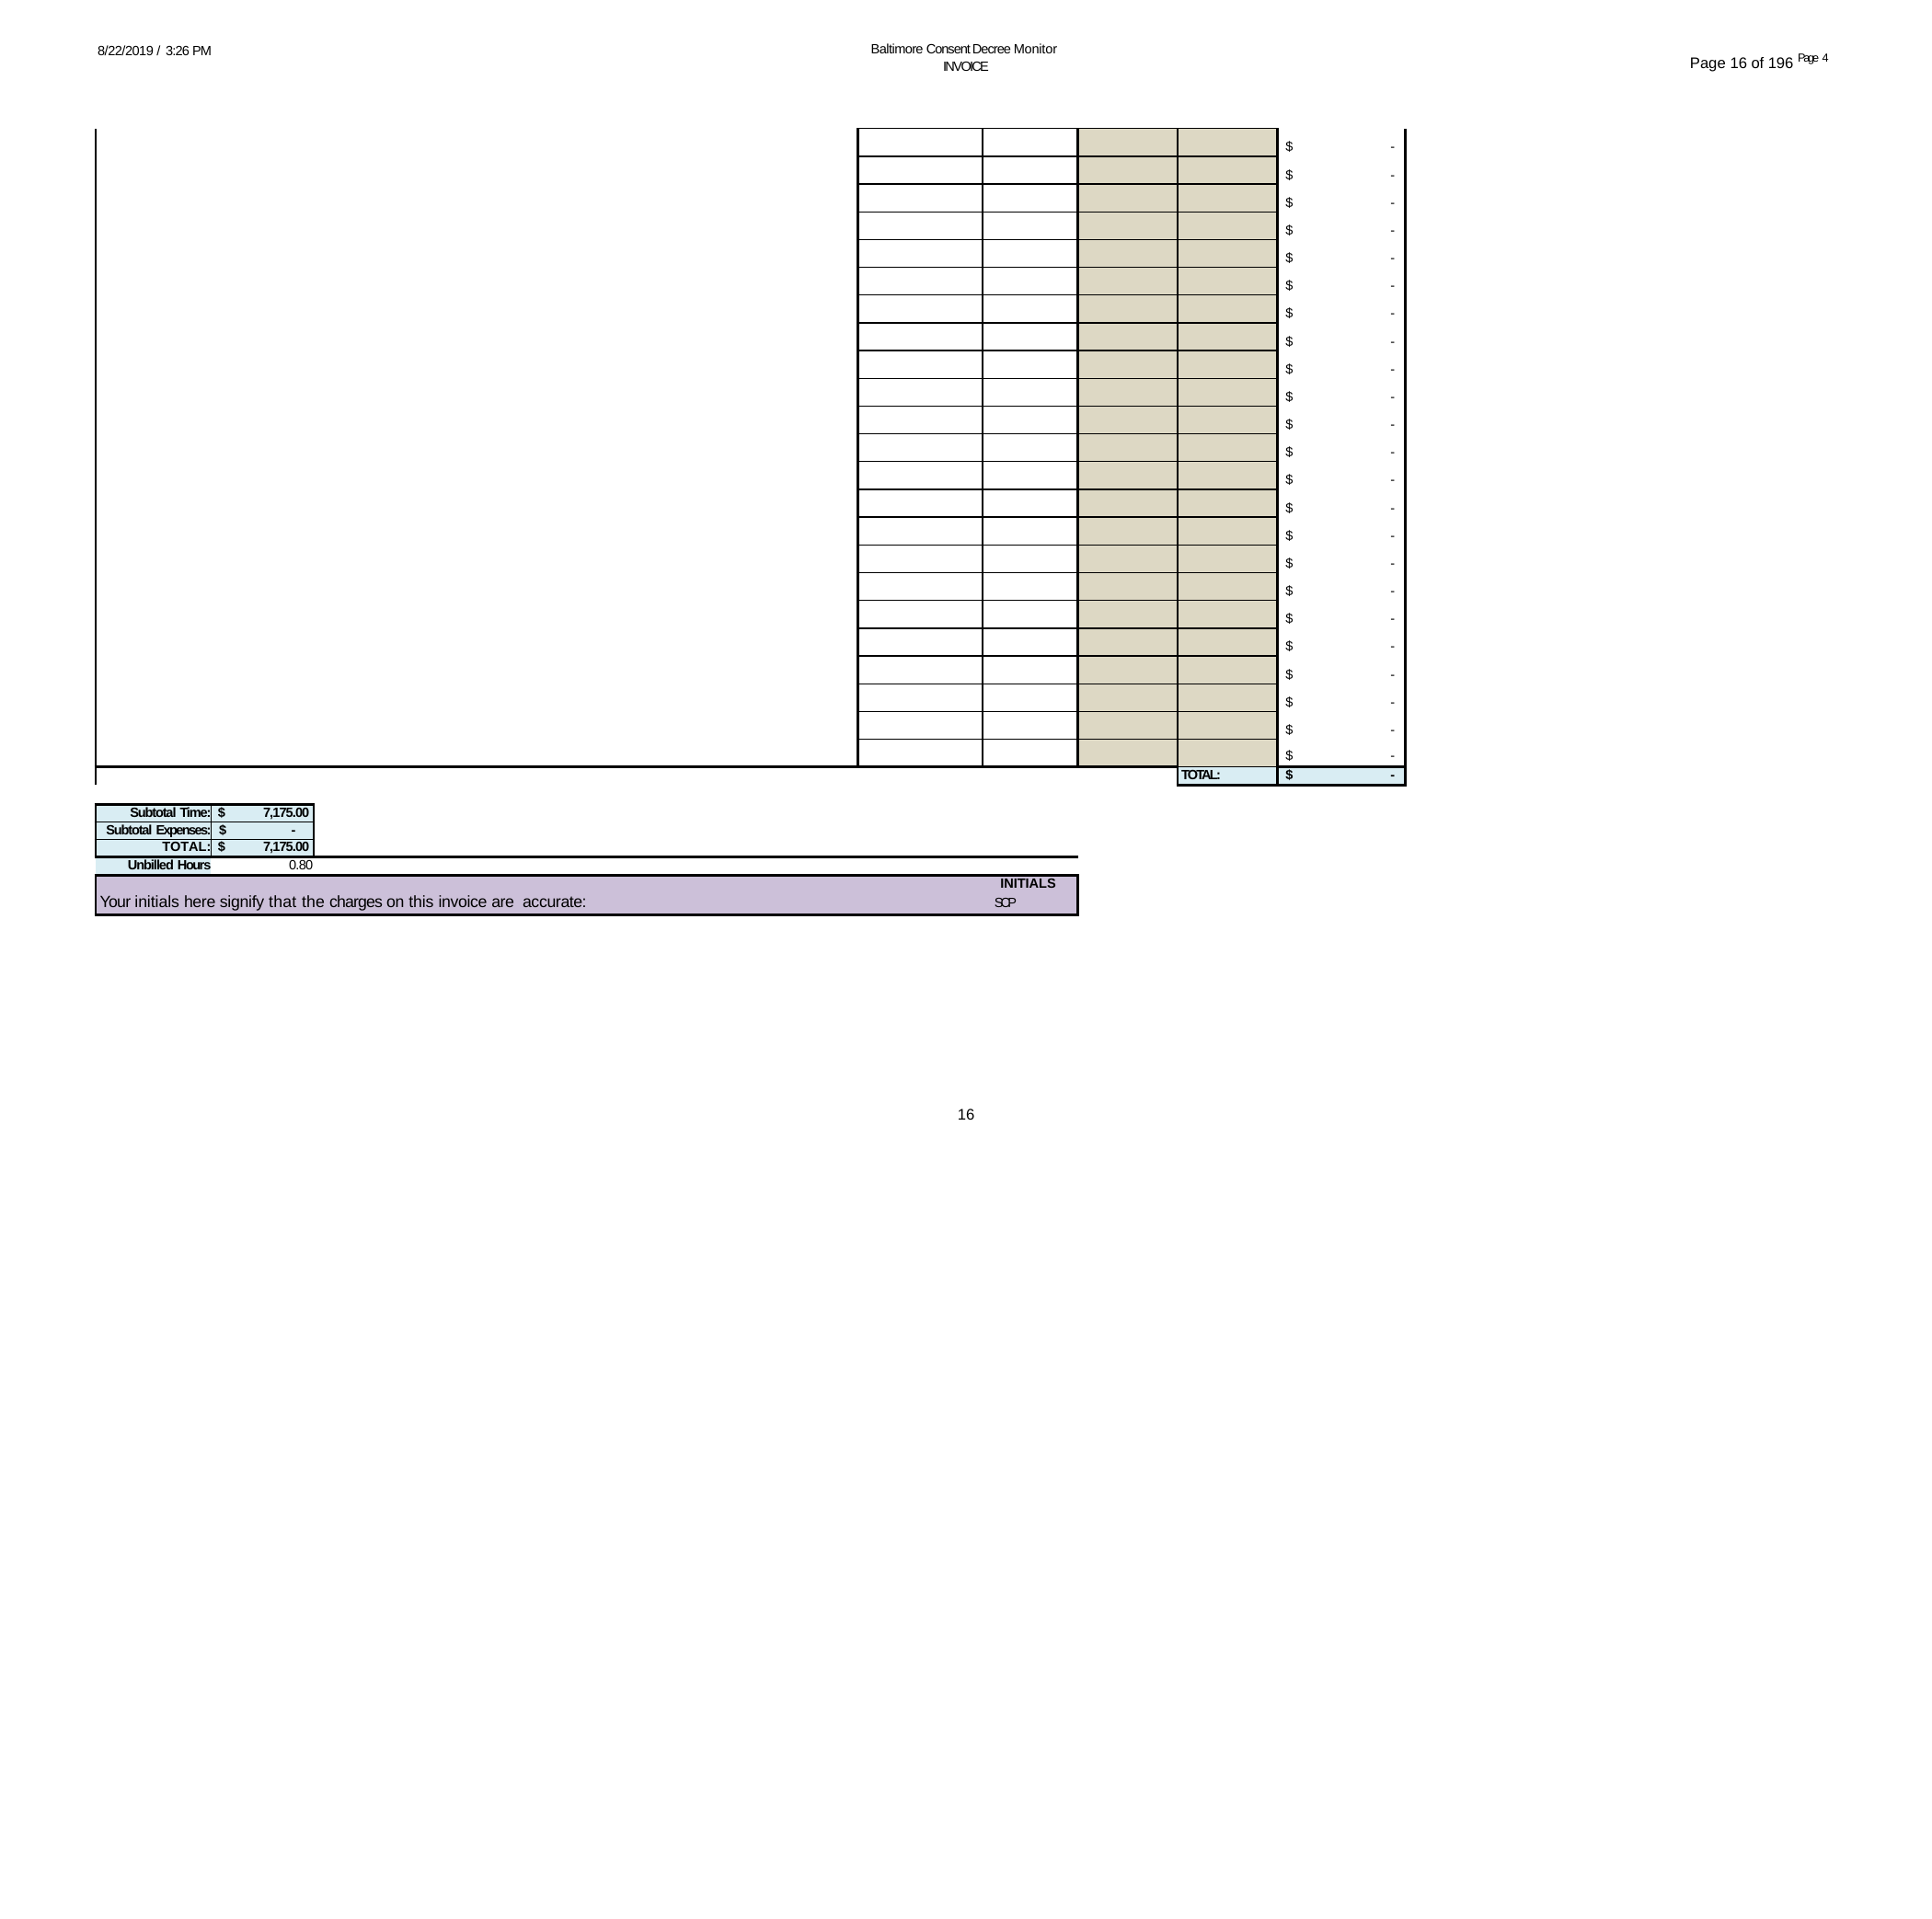

Baltimore Consent Decree Monitor  INVOICE
8/22/2019 / 3:26 PM
Page 16 of 196 Page 4
|  |  |  |  |  | $ - |
| --- | --- | --- | --- | --- | --- |
|  |  |  |  |  | $ - |
|  |  |  |  |  | $ - |
|  |  |  |  |  | $ - |
|  |  |  |  |  | $ - |
|  |  |  |  |  | $ - |
|  |  |  |  |  | $ - |
|  |  |  |  |  | $ - |
|  |  |  |  |  | $ - |
|  |  |  |  |  | $ - |
|  |  |  |  |  | $ - |
|  |  |  |  |  | $ - |
|  |  |  |  |  | $ - |
|  |  |  |  |  | $ - |
|  |  |  |  |  | $ - |
|  |  |  |  |  | $ - |
|  |  |  |  |  | $ - |
|  |  |  |  |  | $ - |
|  |  |  |  |  | $ - |
|  |  |  |  |  | $ - |
|  |  |  |  |  | $ - |
|  |  |  |  |  | $ - |
|  |  |  |  |  | $ - |
|  |  |  |  | TOTAL: | $ - |
| Subtotal Time: | $ 7,175.00 |  |
| --- | --- | --- |
| Subtotal Expenses: | $ - |  |
| TOTAL: | $ 7,175.00 |  |
| Unbilled Hours | 0.80 |  |
| INITIALS Your initials here signify that the charges on this invoice are accurate: SCP |  |  |
16